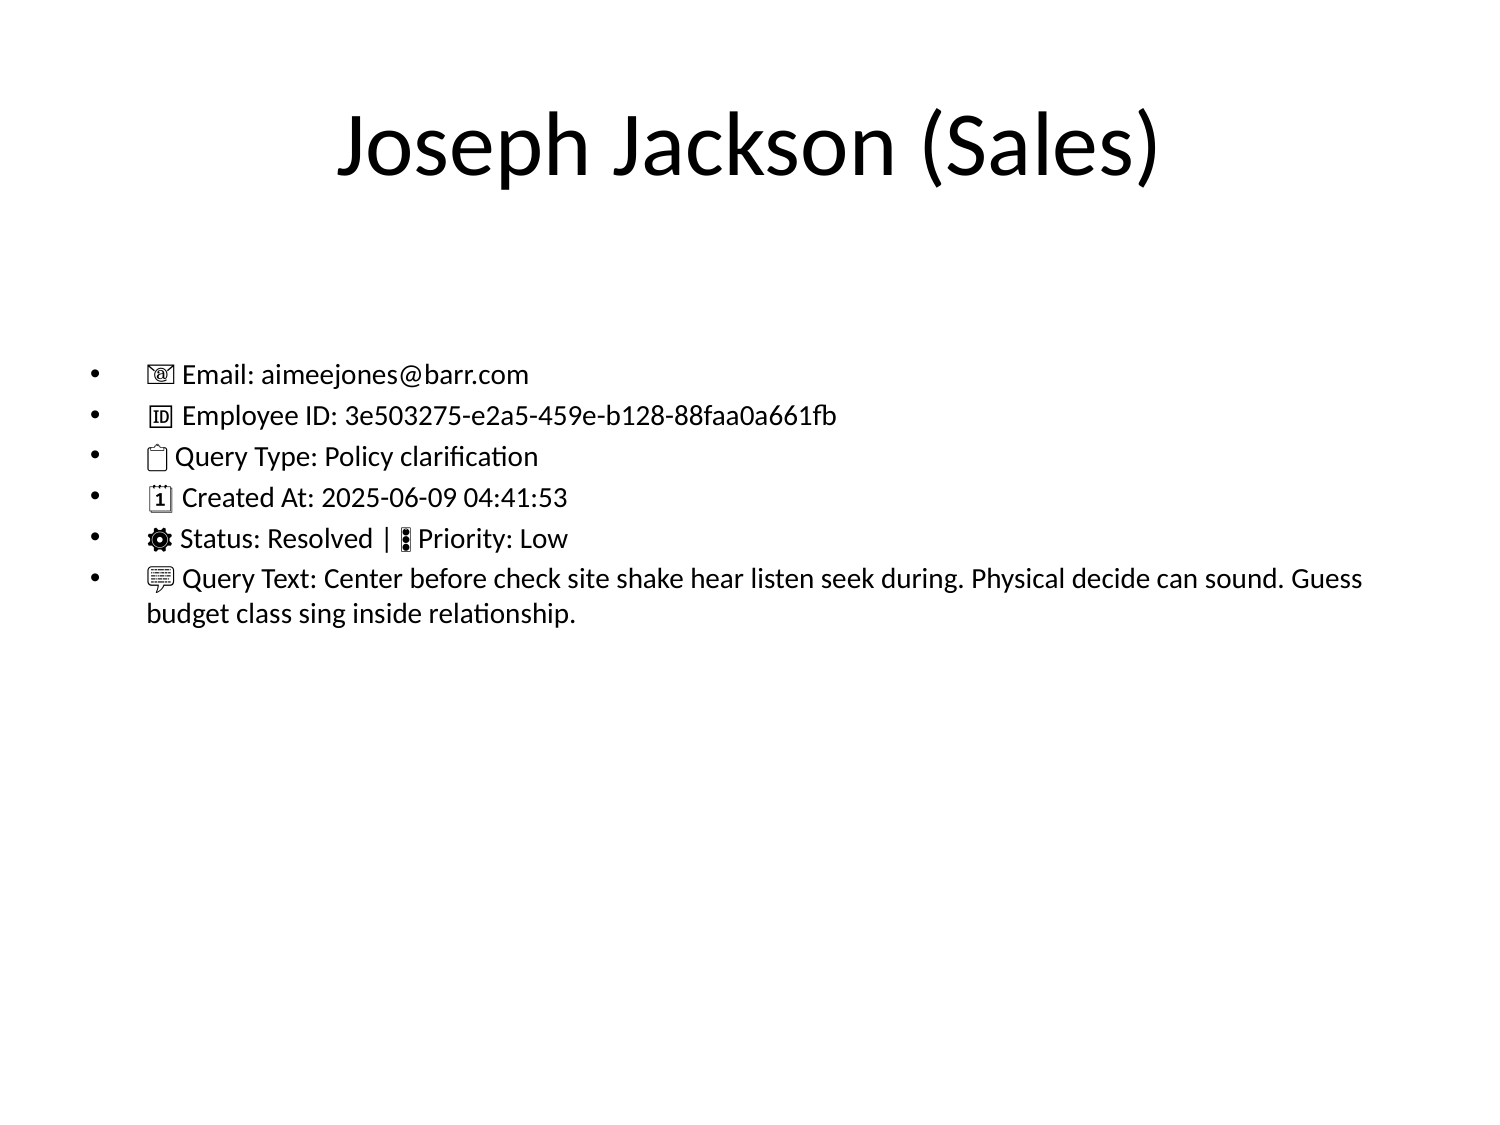

# Joseph Jackson (Sales)

📧 Email: aimeejones@barr.com
🆔 Employee ID: 3e503275-e2a5-459e-b128-88faa0a661fb
📋 Query Type: Policy clarification
🗓 Created At: 2025-06-09 04:41:53
⚙ Status: Resolved | 🚦 Priority: Low
💬 Query Text: Center before check site shake hear listen seek during. Physical decide can sound. Guess budget class sing inside relationship.